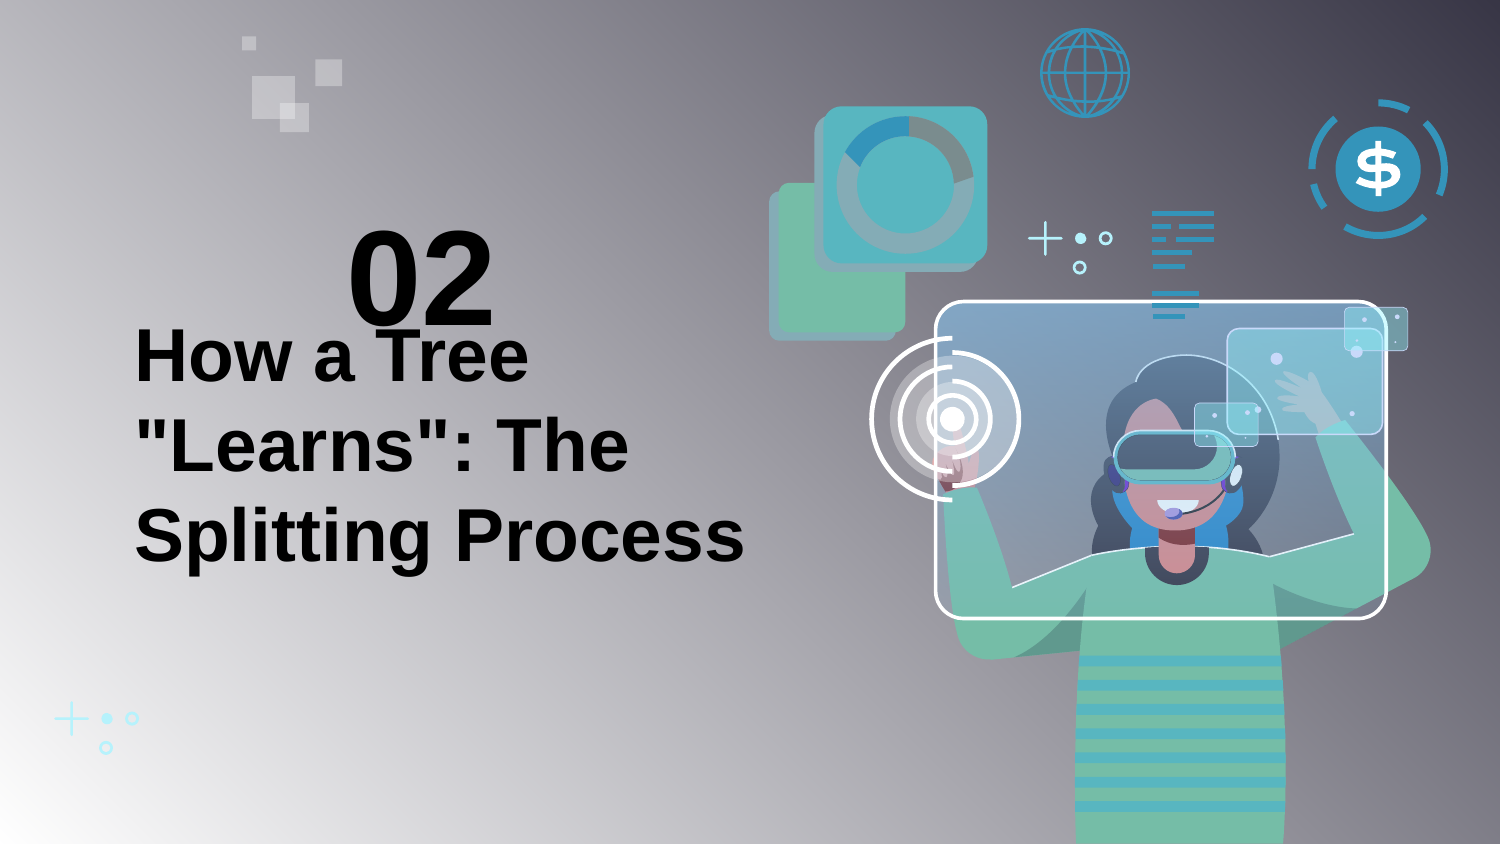

02
# How a Tree "Learns": The Splitting Process